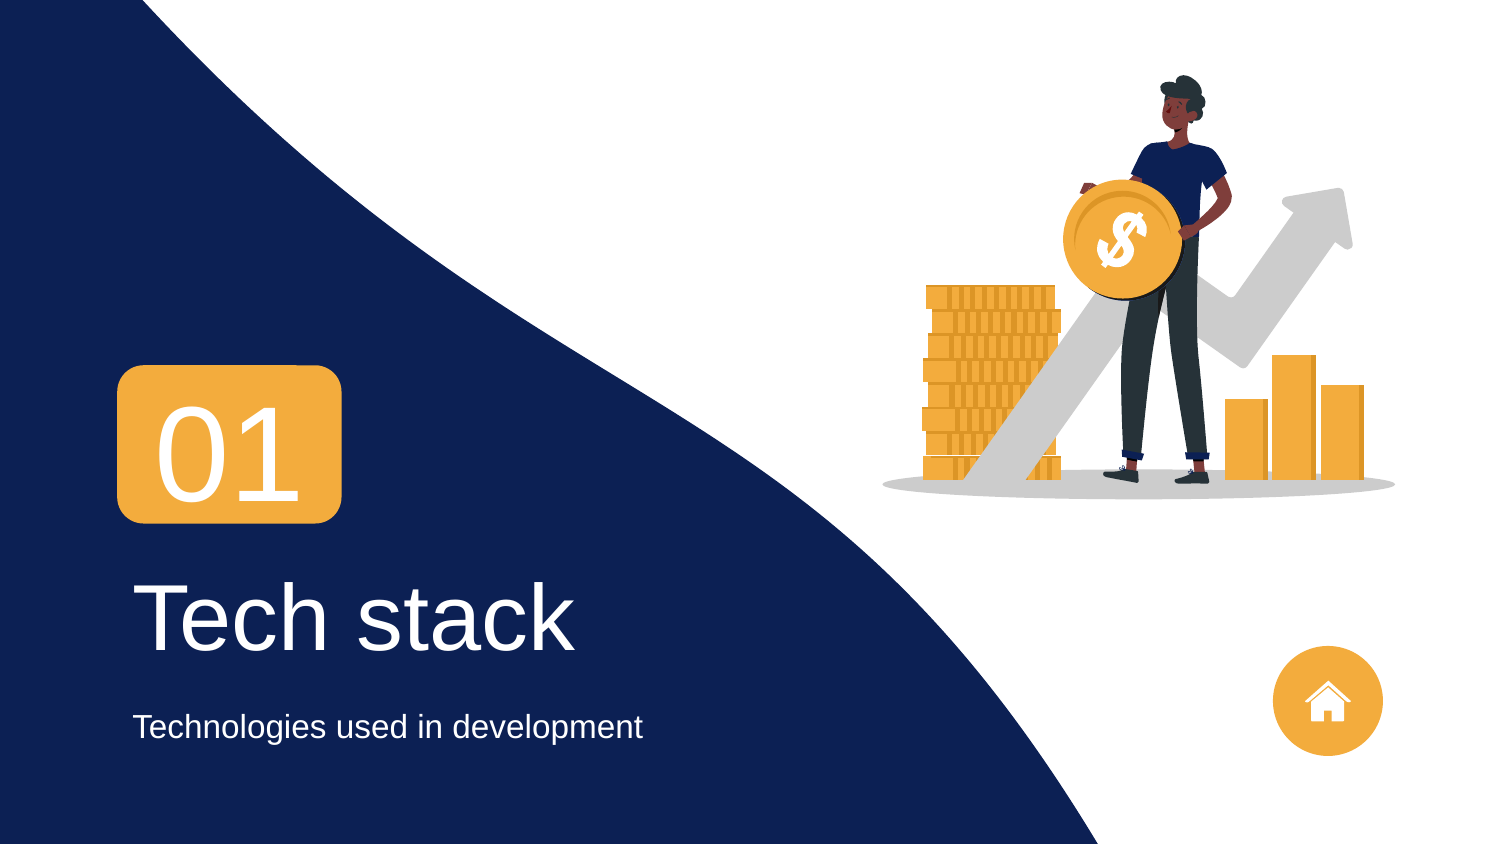

01
# Tech stack

Technologies used in development